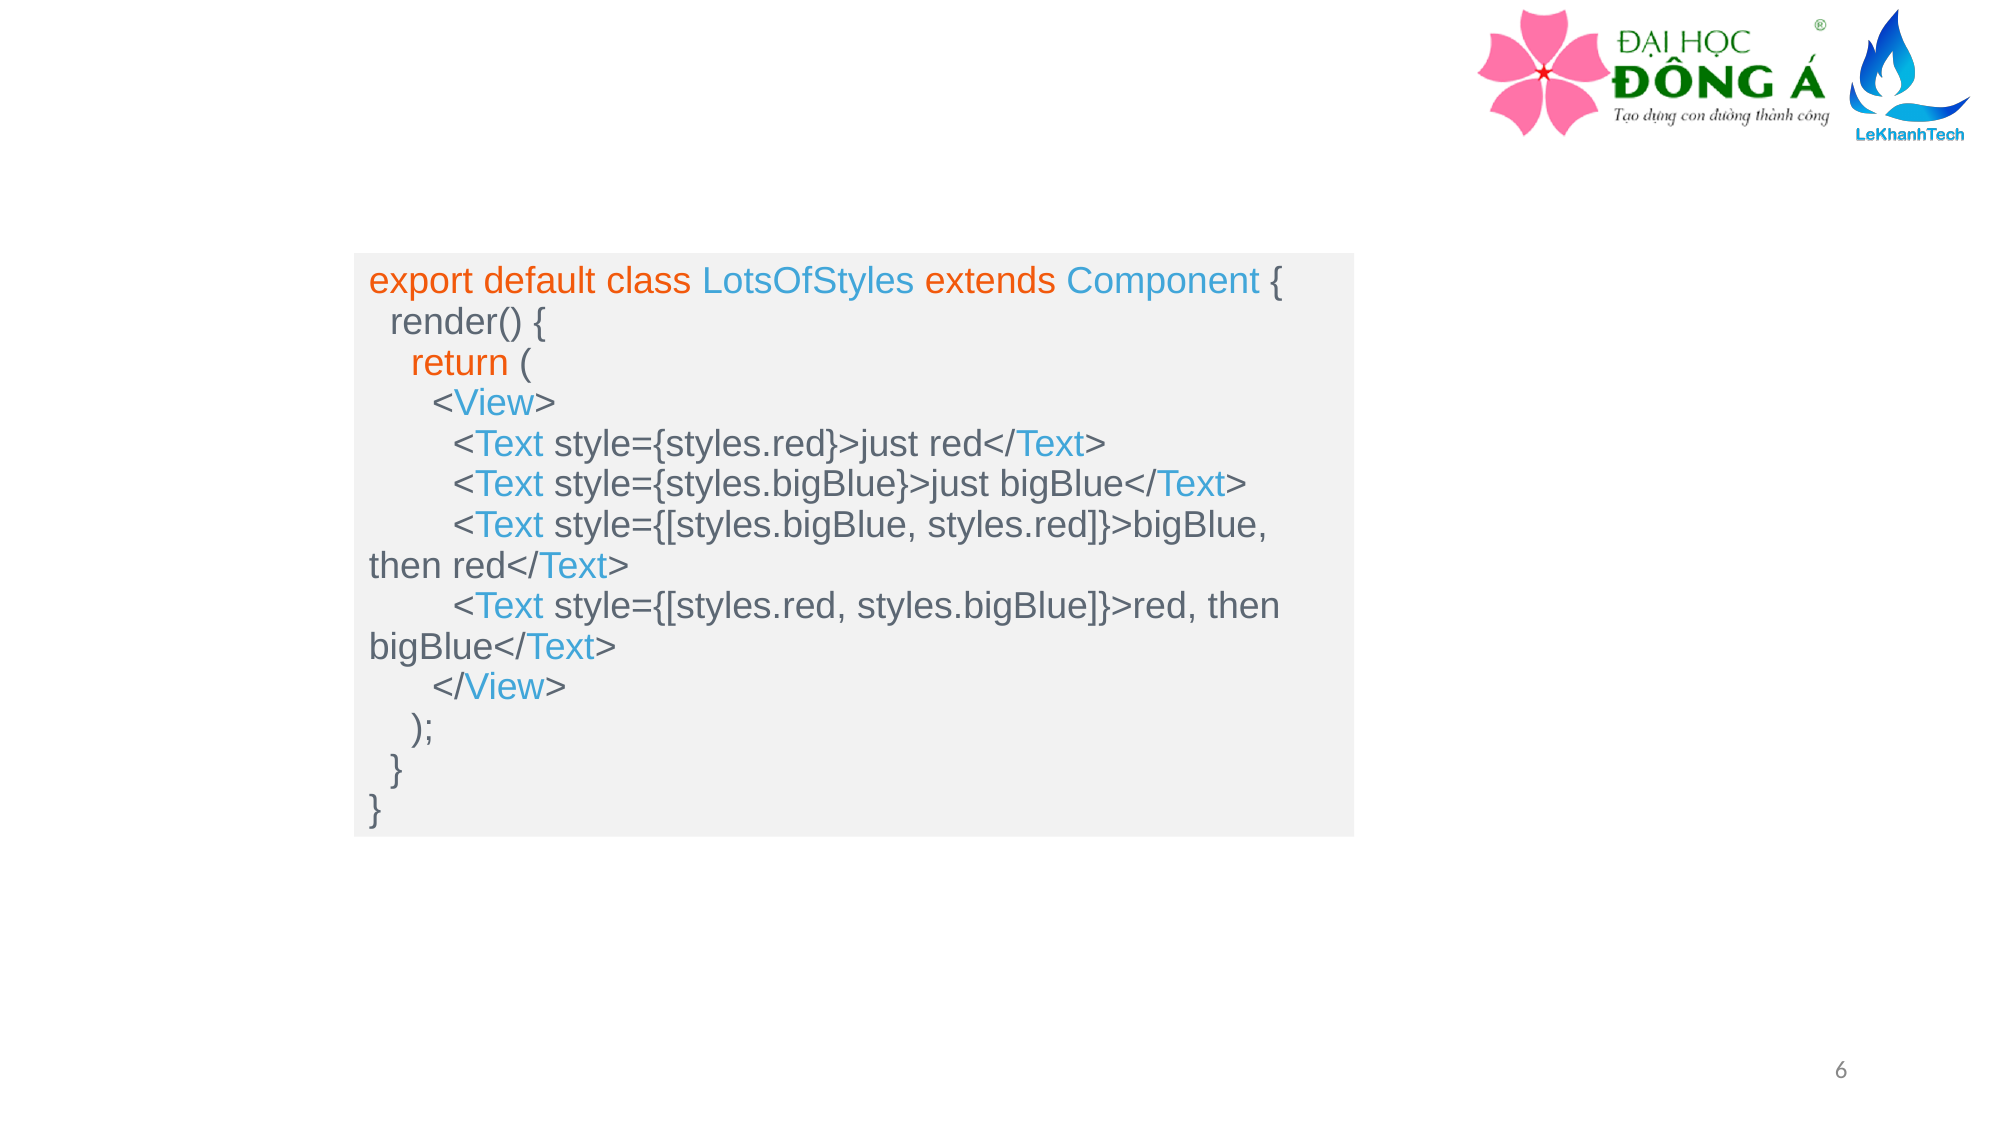

export default class LotsOfStyles extends Component {
  render() {
    return (
      <View>
        <Text style={styles.red}>just red</Text>
        <Text style={styles.bigBlue}>just bigBlue</Text>
        <Text style={[styles.bigBlue, styles.red]}>bigBlue, then red</Text>
        <Text style={[styles.red, styles.bigBlue]}>red, then bigBlue</Text>
      </View>
    );
  }
}
6